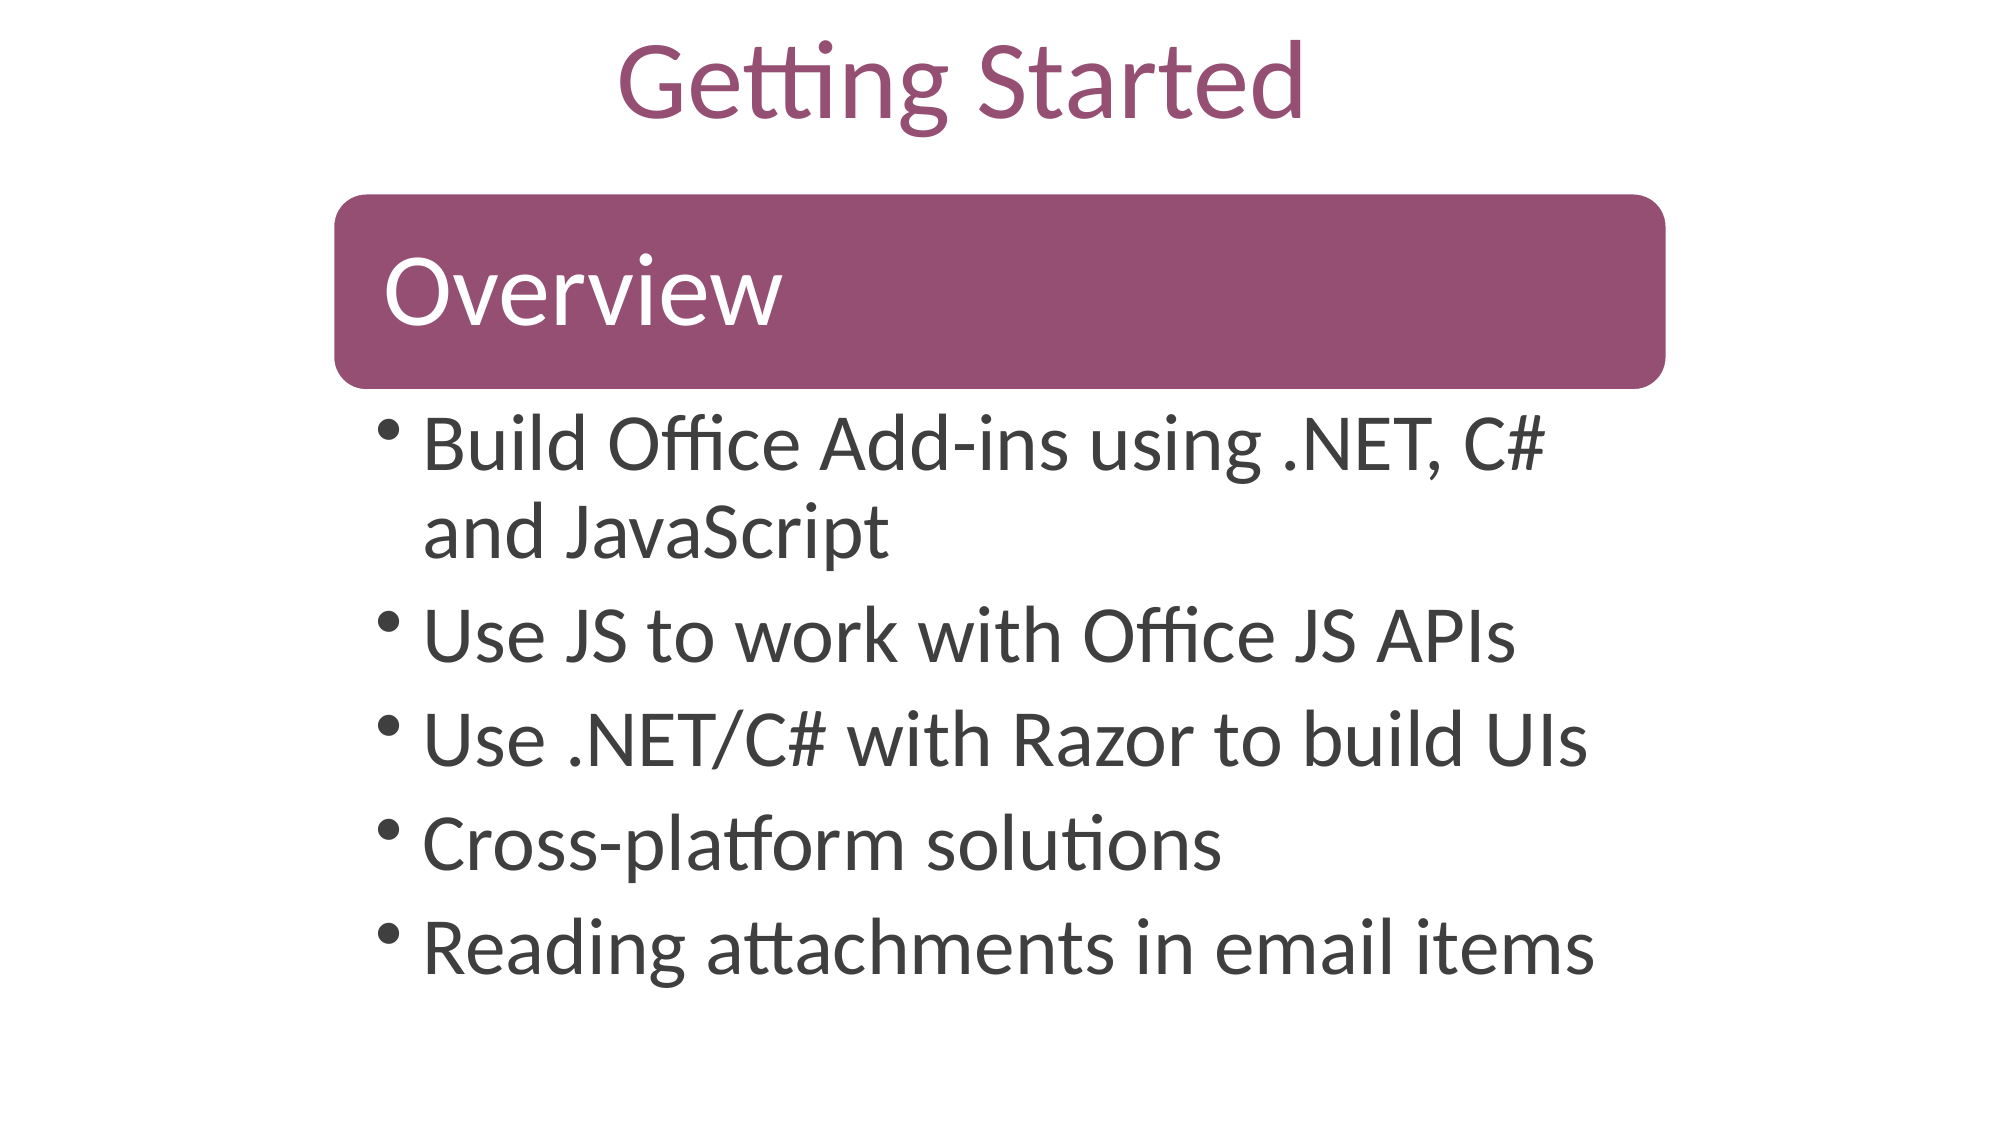

Getting Started
Overview
Build Office Add-ins using .NET, C# and JavaScript
Use JS to work with Office JS APIs
Use .NET/C# with Razor to build UIs
Cross-platform solutions
Reading attachments in email items